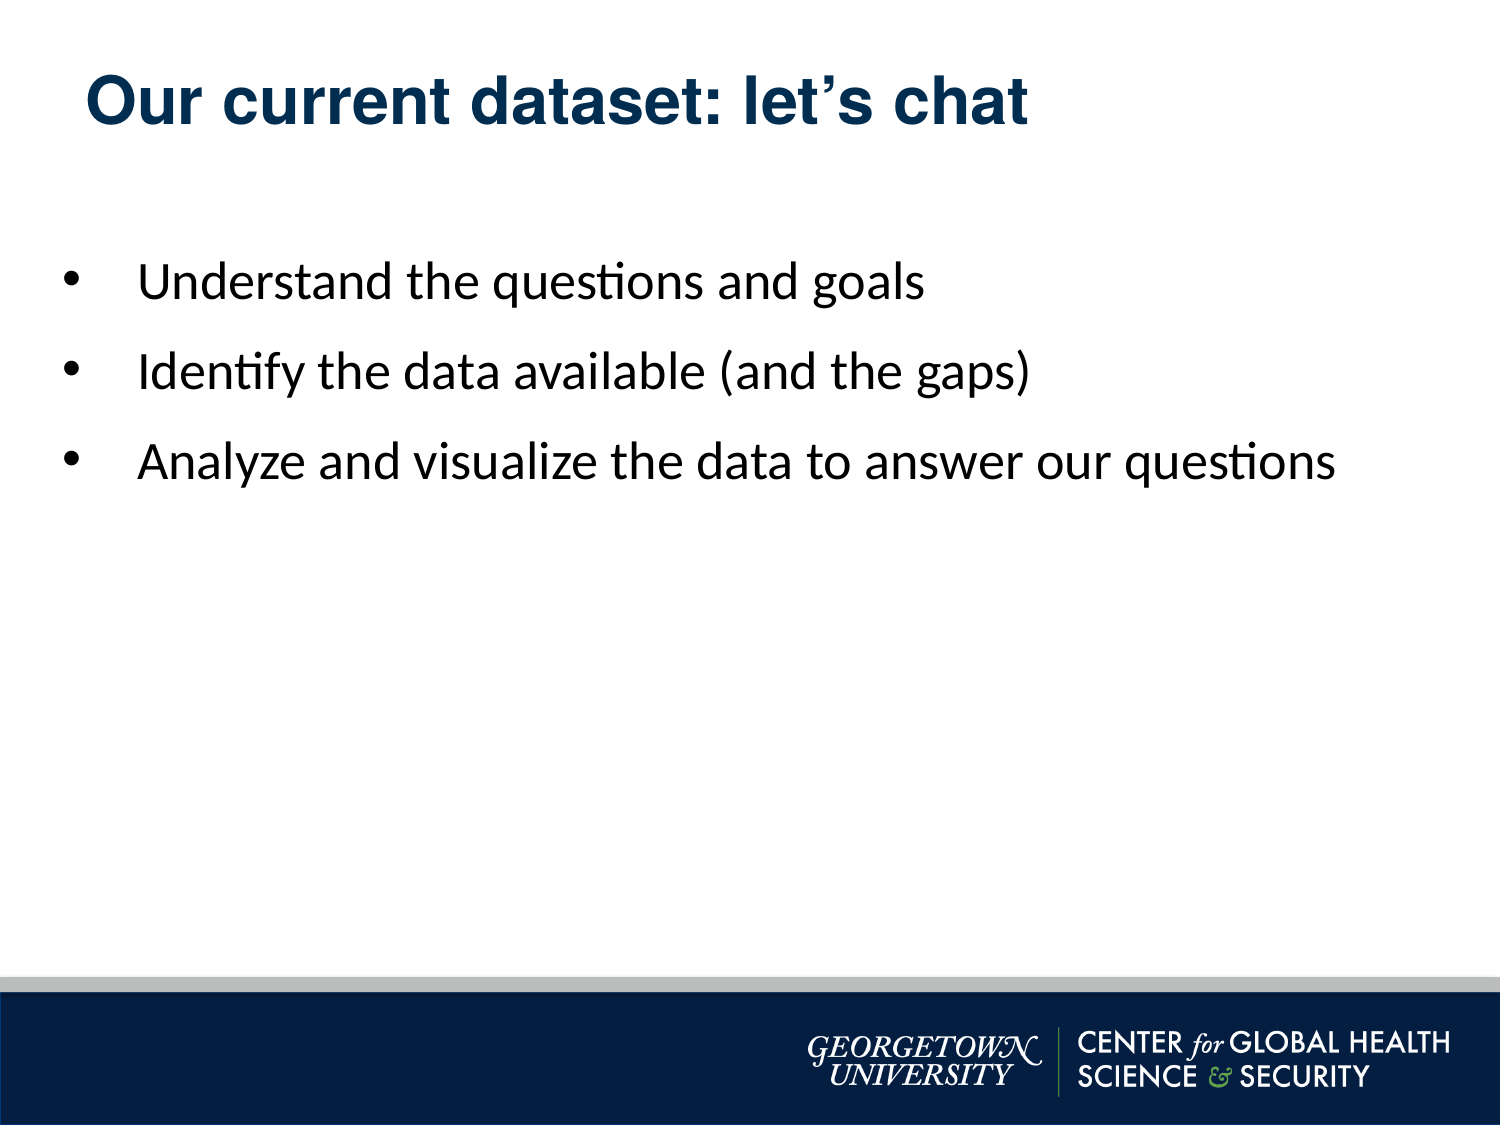

Our current dataset: let’s chat
Understand the questions and goals
Identify the data available (and the gaps)
Analyze and visualize the data to answer our questions
countries dataset in our R environment